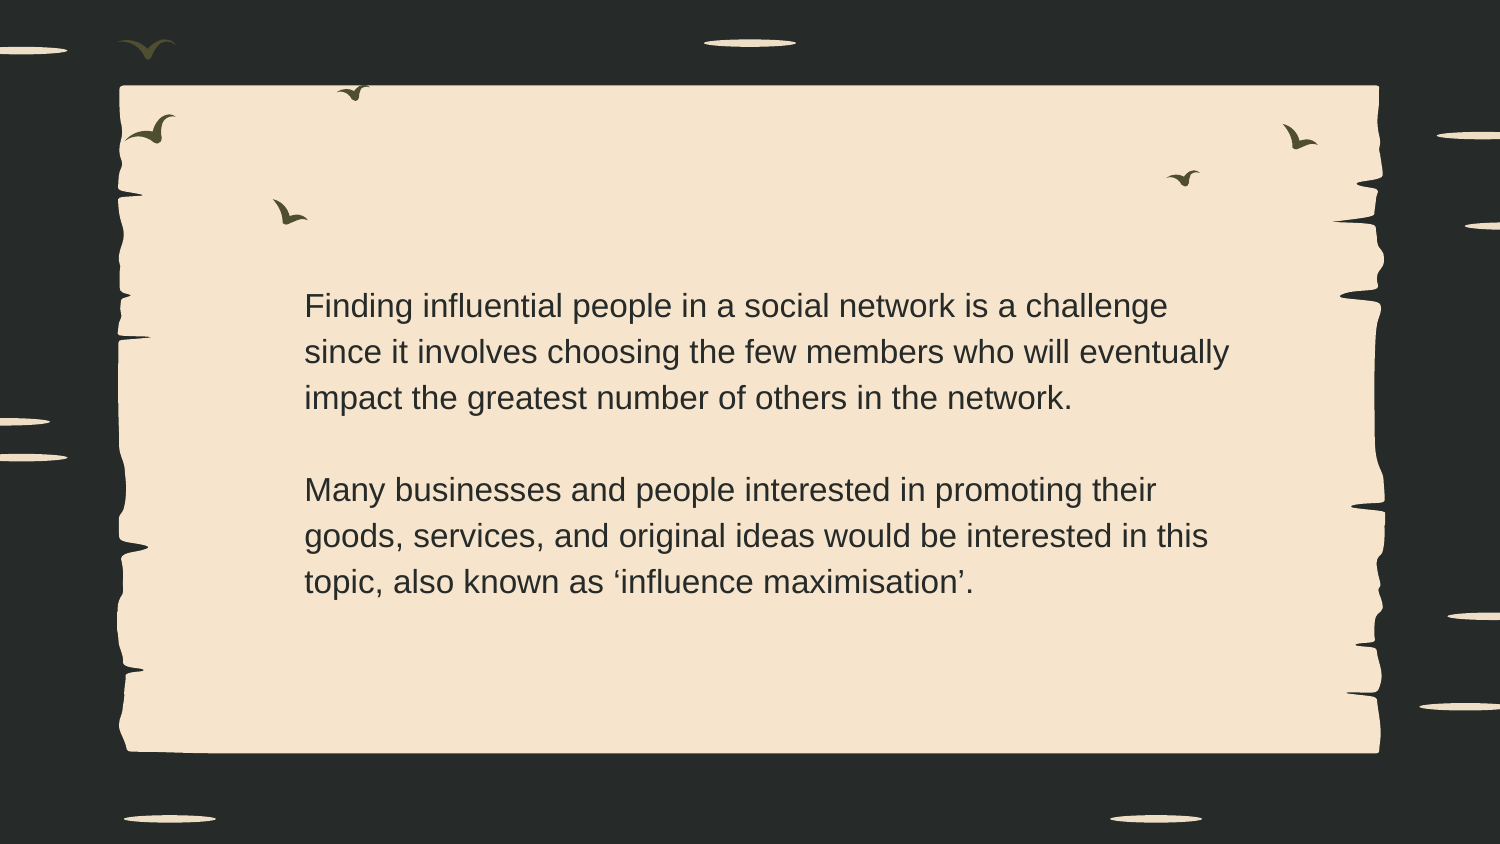

Finding influential people in a social network is a challenge since it involves choosing the few members who will eventually impact the greatest number of others in the network.

Many businesses and people interested in promoting their goods, services, and original ideas would be interested in this topic, also known as ‘influence maximisation’.